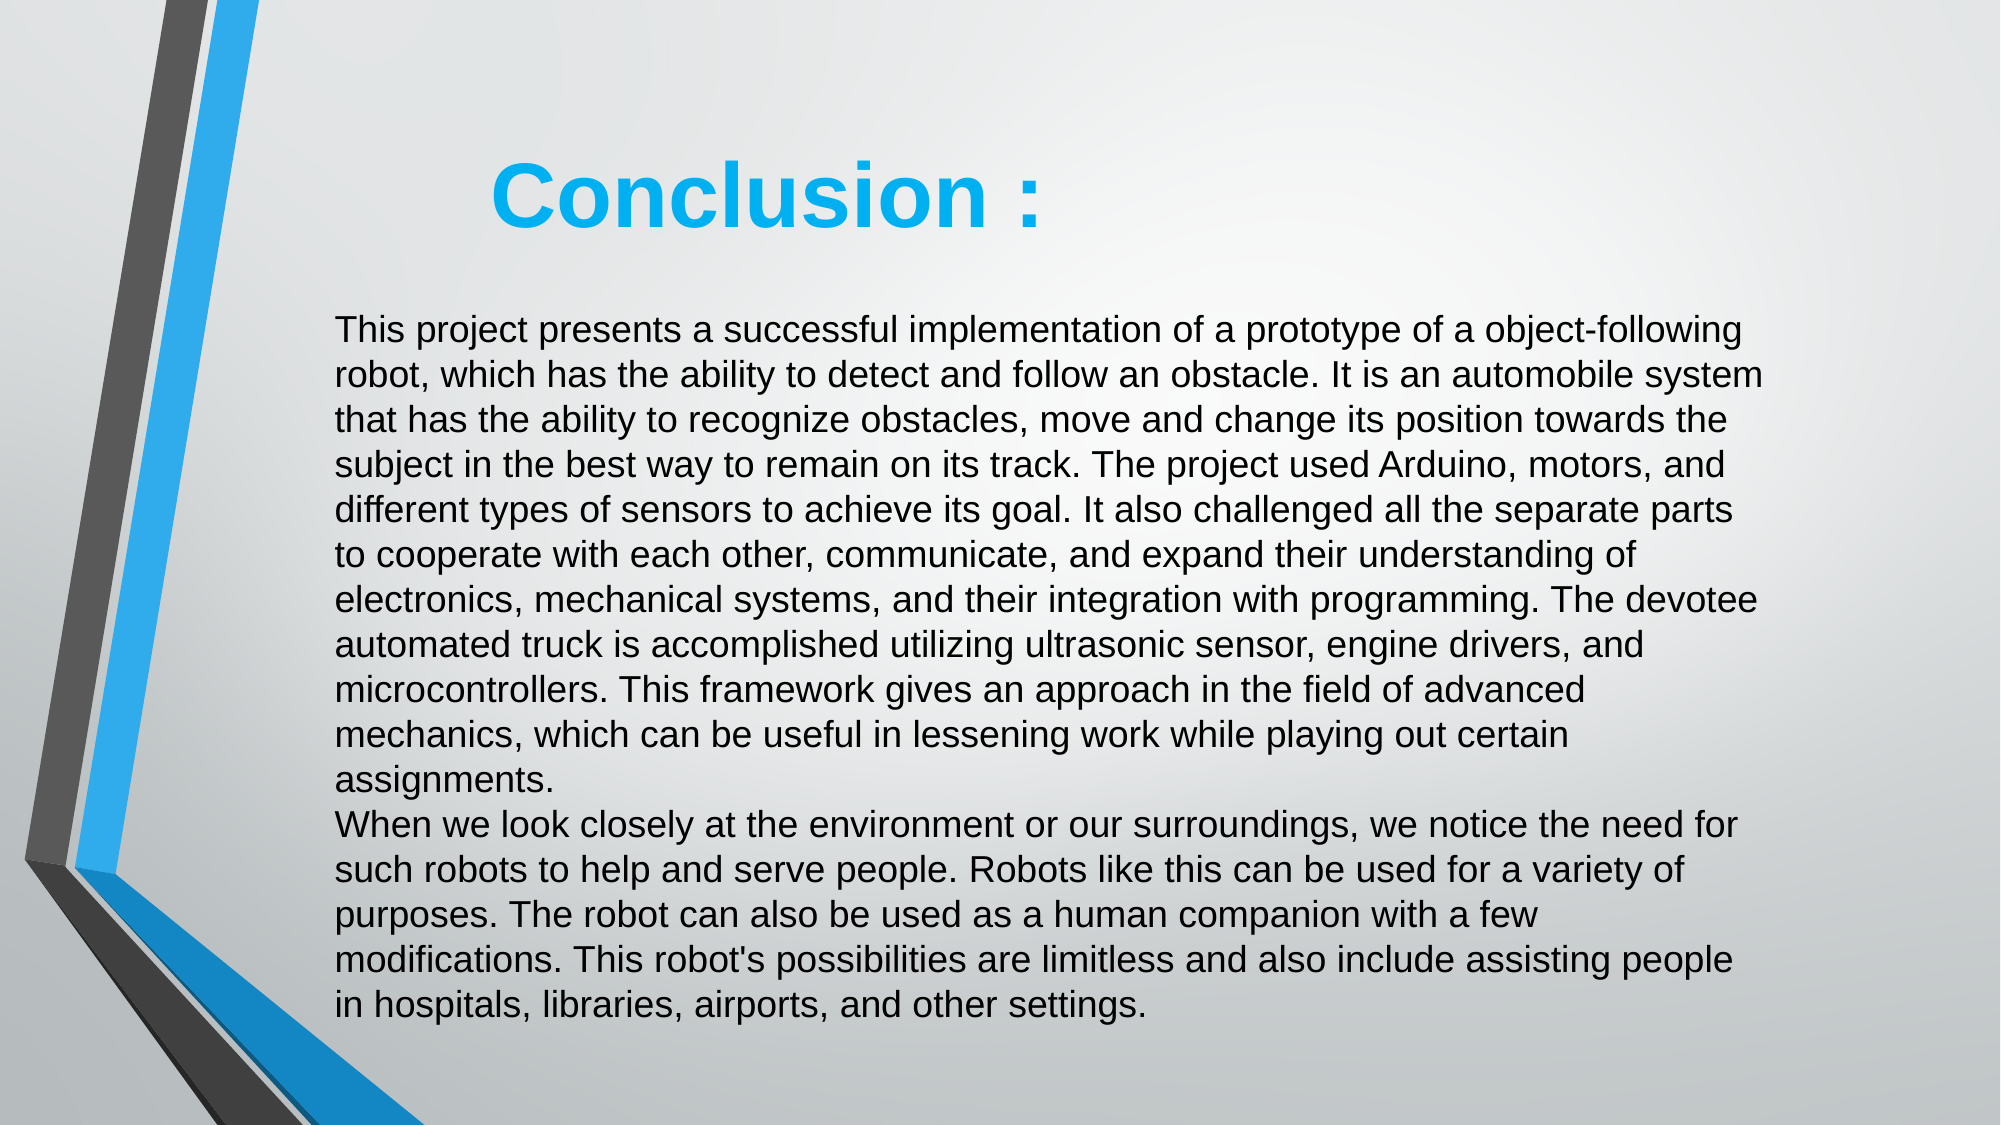

# Conclusion :
This project presents a successful implementation of a prototype of a object-following robot, which has the ability to detect and follow an obstacle. It is an automobile system that has the ability to recognize obstacles, move and change its position towards the subject in the best way to remain on its track. The project used Arduino, motors, and different types of sensors to achieve its goal. It also challenged all the separate parts to cooperate with each other, communicate, and expand their understanding of electronics, mechanical systems, and their integration with programming. The devotee automated truck is accomplished utilizing ultrasonic sensor, engine drivers, and microcontrollers. This framework gives an approach in the field of advanced mechanics, which can be useful in lessening work while playing out certain assignments.
When we look closely at the environment or our surroundings, we notice the need for such robots to help and serve people. Robots like this can be used for a variety of purposes. The robot can also be used as a human companion with a few modifications. This robot's possibilities are limitless and also include assisting people in hospitals, libraries, airports, and other settings.